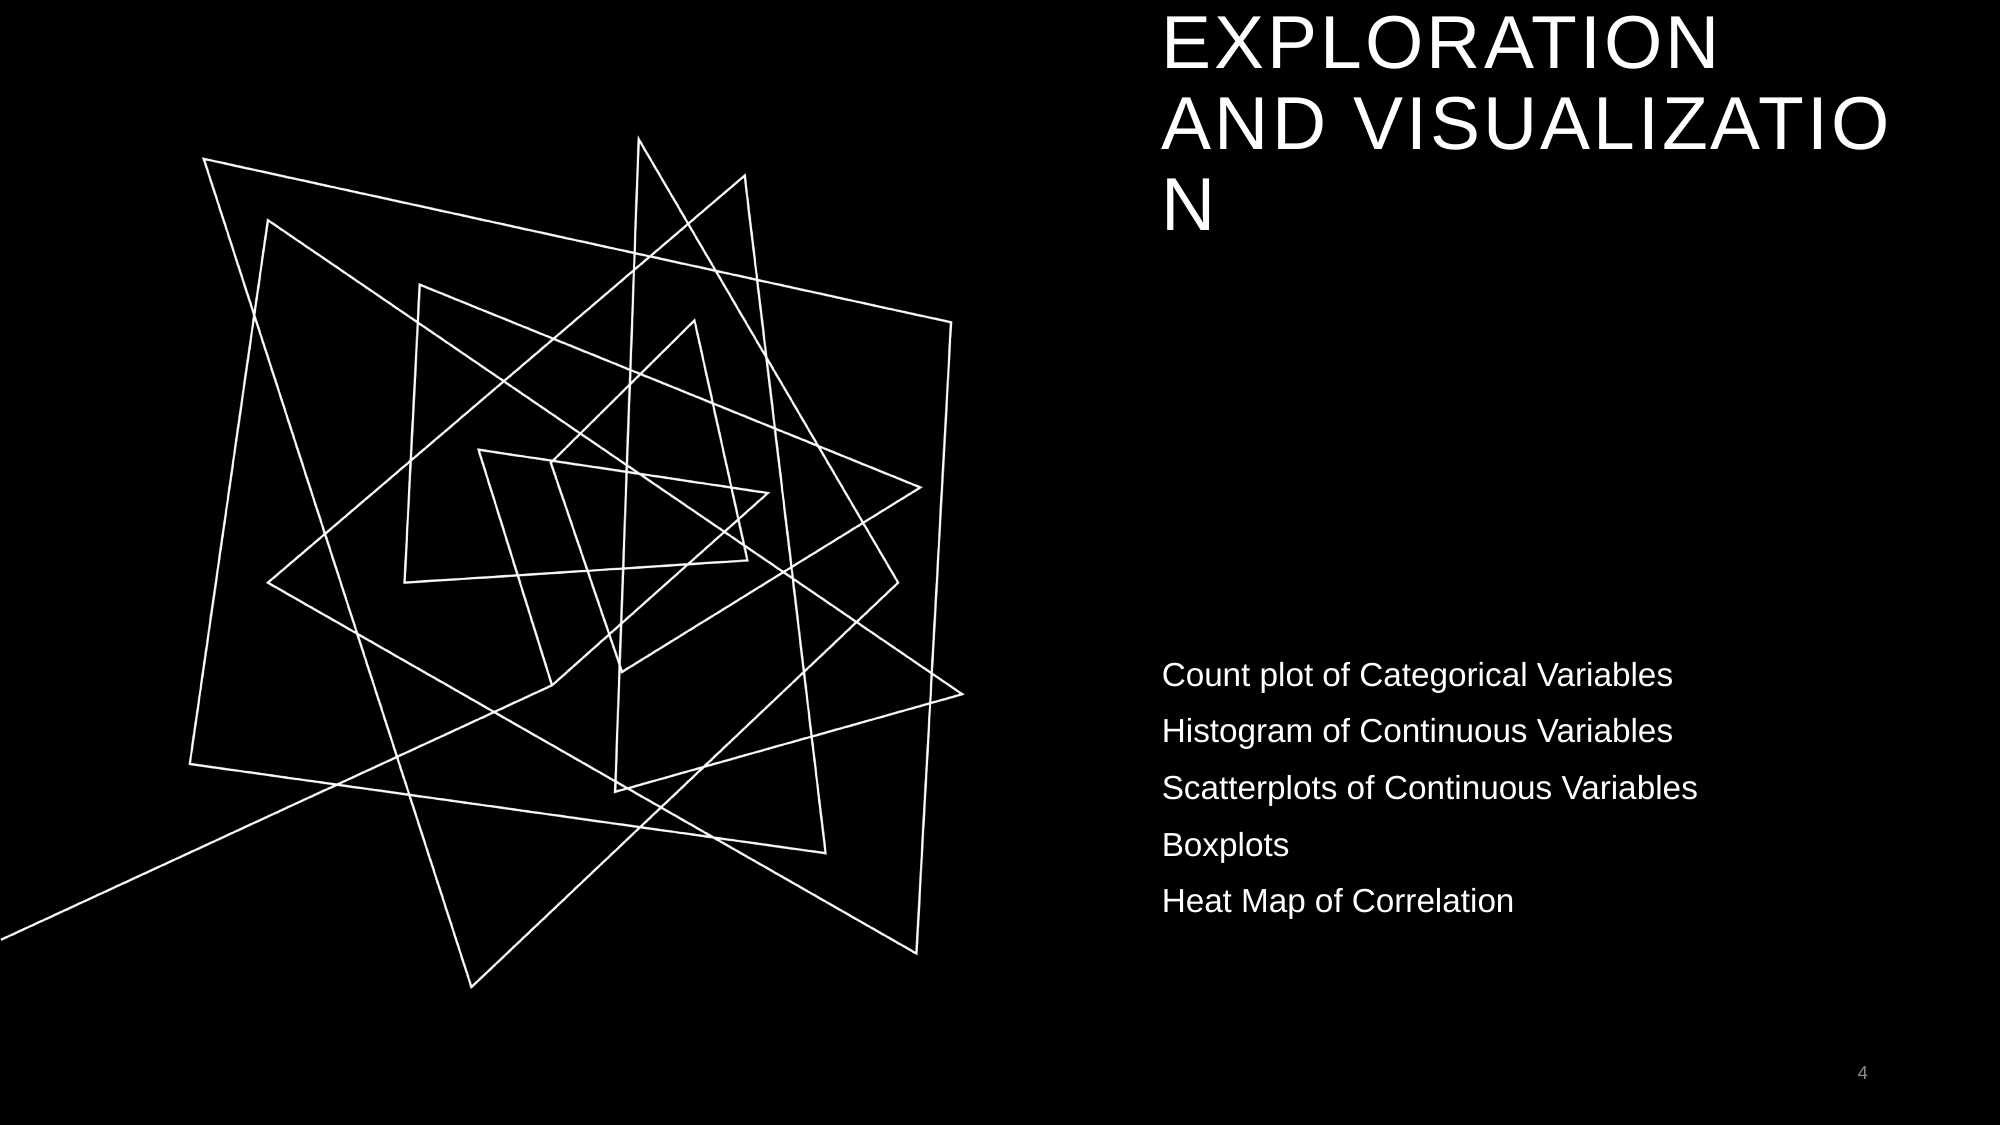

# Data Exploration And Visualization
Count plot of Categorical Variables
Histogram of Continuous Variables
Scatterplots of Continuous Variables
Boxplots
Heat Map of Correlation

4